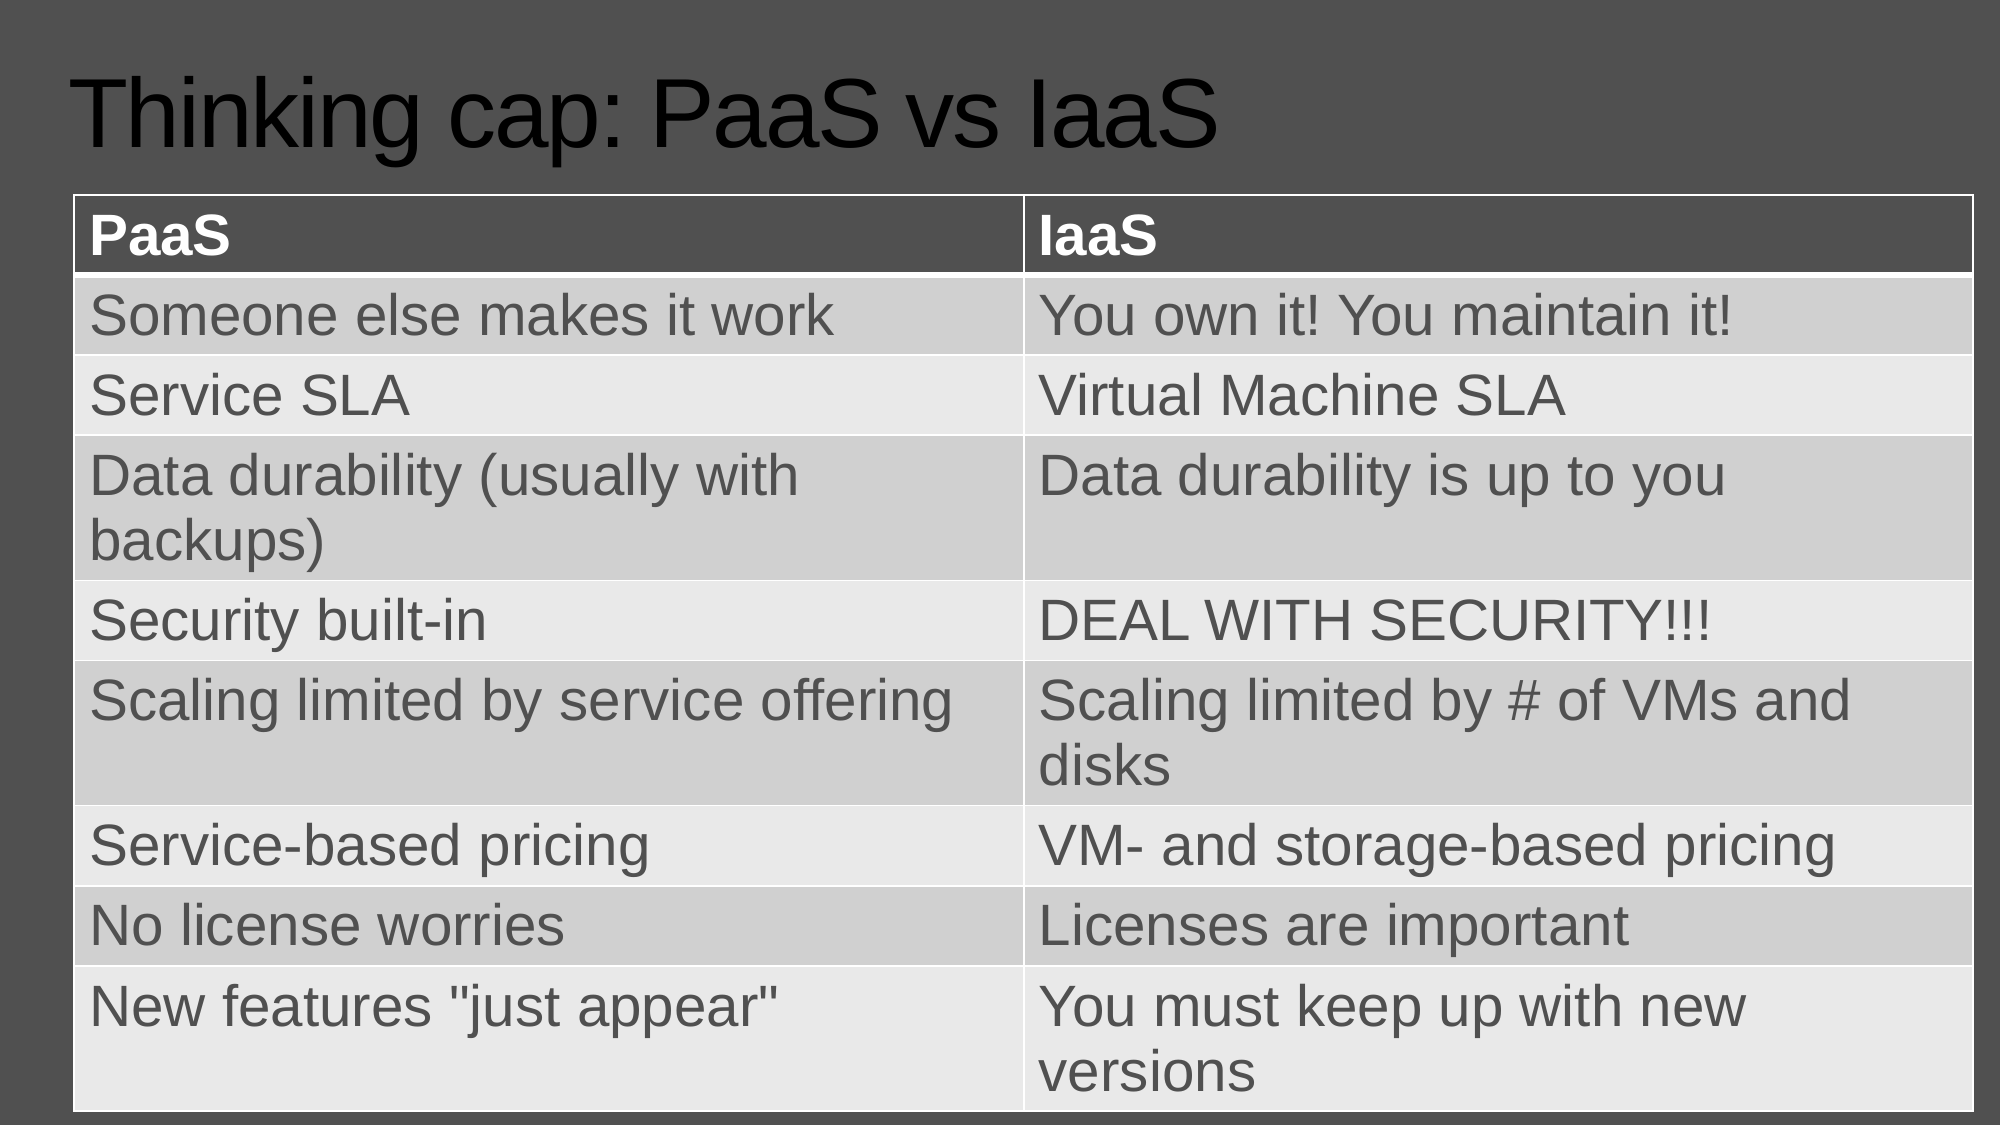

# Thinking cap: PaaS vs IaaS
| PaaS | IaaS |
| --- | --- |
| Someone else makes it work | You own it! You maintain it! |
| Service SLA | Virtual Machine SLA |
| Data durability (usually with backups) | Data durability is up to you |
| Security built-in | DEAL WITH SECURITY!!! |
| Scaling limited by service offering | Scaling limited by # of VMs and disks |
| Service-based pricing | VM- and storage-based pricing |
| No license worries | Licenses are important |
| New features "just appear" | You must keep up with new versions |
Not necessarily a complete list...